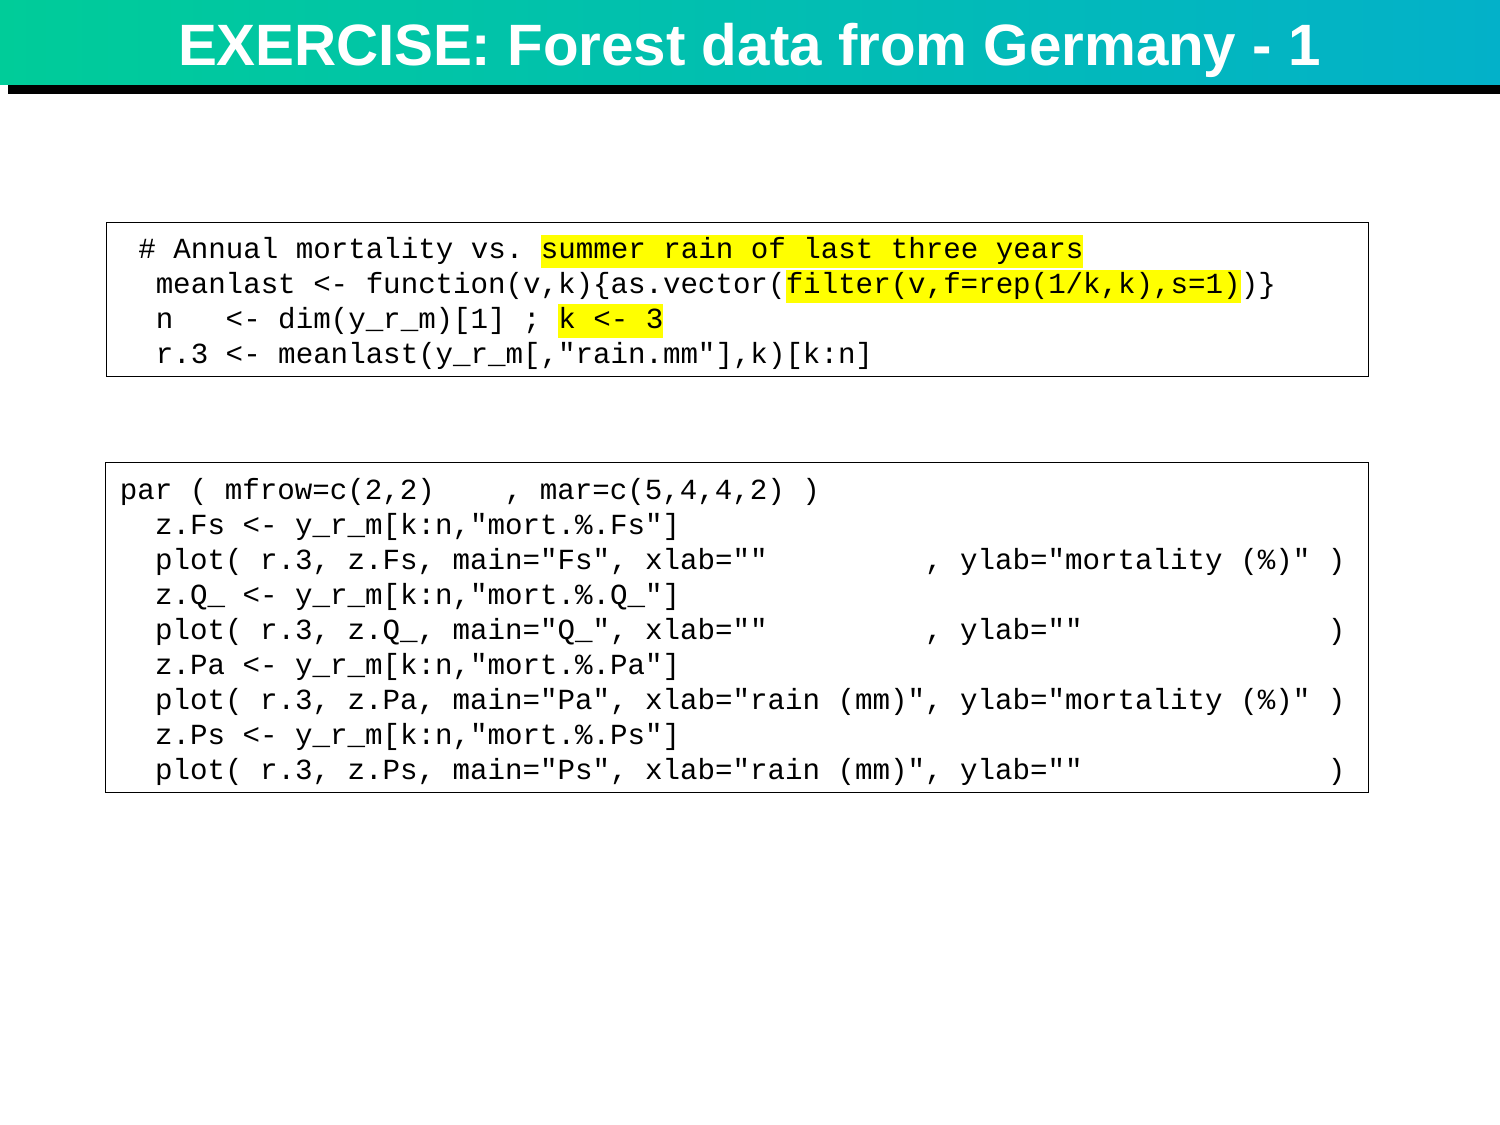

# EXERCISE: Forest data from Germany - 1
 # Annual mortality vs. summer rain of last three years
  meanlast <- function(v,k){as.vector(filter(v,f=rep(1/k,k),s=1))}
  n   <- dim(y_r_m)[1] ; k <- 3
  r.3 <- meanlast(y_r_m[,"rain.mm"],k)[k:n]
par ( mfrow=c(2,2)    , mar=c(5,4,4,2) )
  z.Fs <- y_r_m[k:n,"mort.%.Fs"]
  plot( r.3, z.Fs, main="Fs", xlab=""         , ylab="mortality (%)" )
  z.Q_ <- y_r_m[k:n,"mort.%.Q_"]
  plot( r.3, z.Q_, main="Q_", xlab=""         , ylab=""              )
  z.Pa <- y_r_m[k:n,"mort.%.Pa"]
  plot( r.3, z.Pa, main="Pa", xlab="rain (mm)", ylab="mortality (%)" )
  z.Ps <- y_r_m[k:n,"mort.%.Ps"]
  plot( r.3, z.Ps, main="Ps", xlab="rain (mm)", ylab=""              )